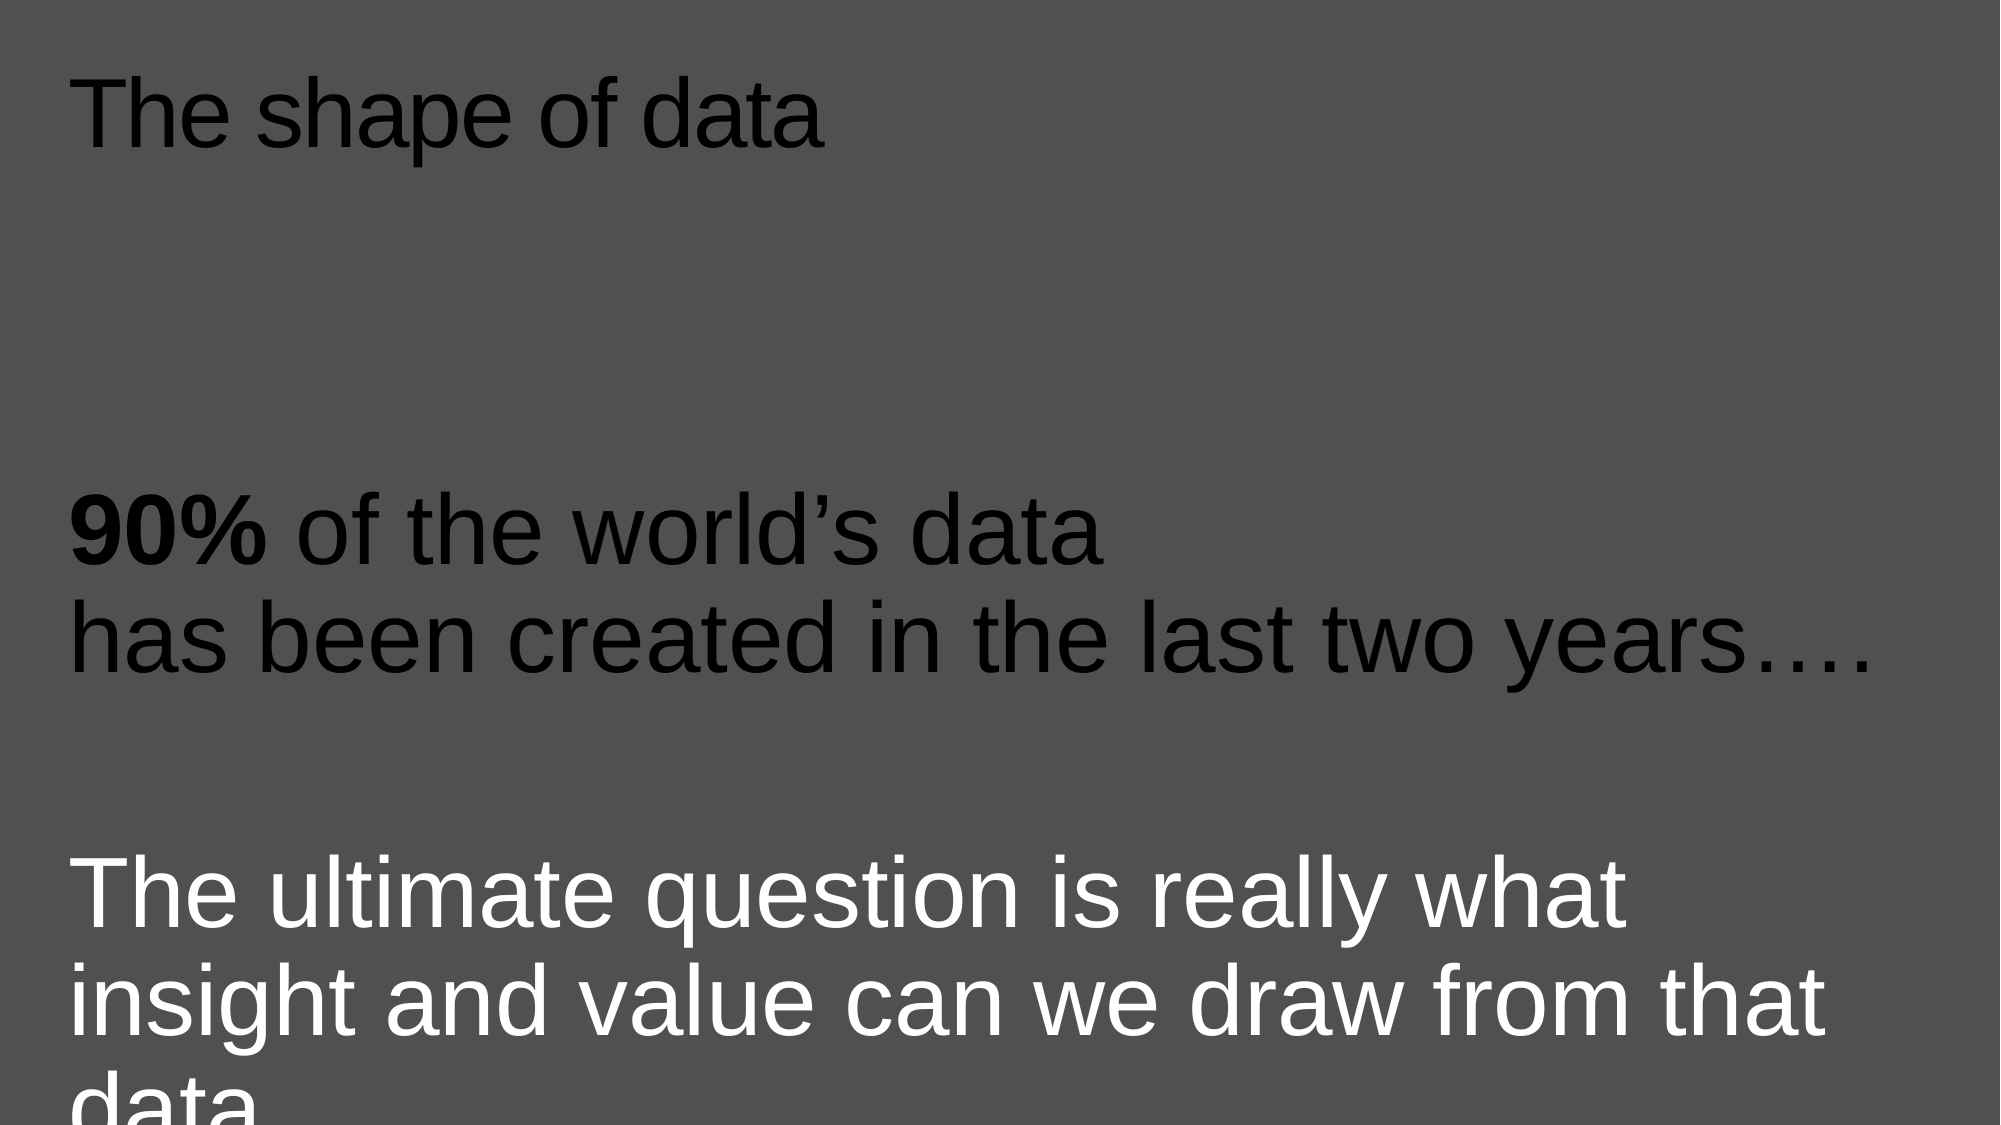

# The shape of data

90% of the world’s data
has been created in the last two years….

The ultimate question is really what insight and value can we draw from that data.